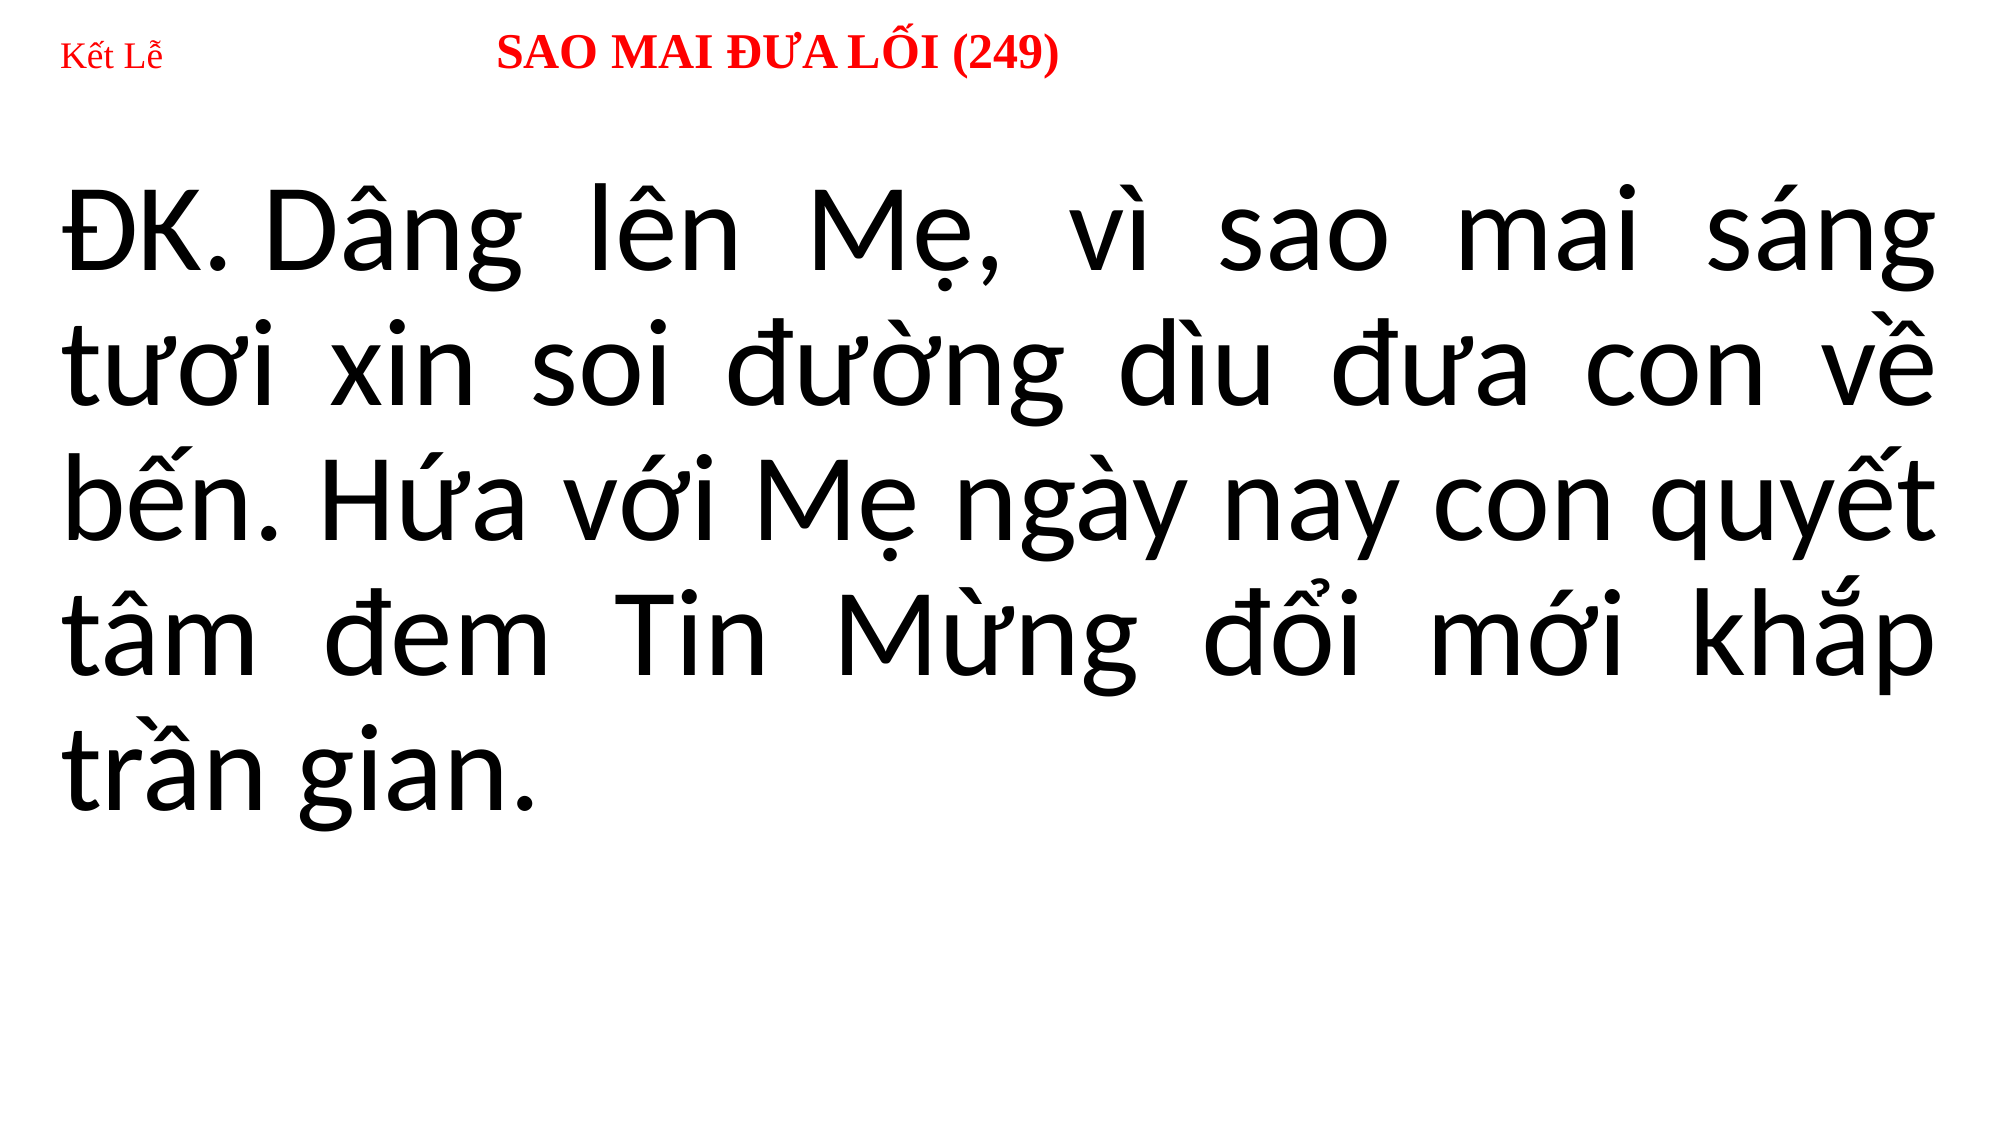

# Kết Lễ                                   SAO MAI ĐƯA LỐI (249)
ĐK. Dâng lên Mẹ, vì sao mai sáng tươi xin soi đường dìu đưa con về bến. Hứa với Mẹ ngày nay con quyết tâm đem Tin Mừng đổi mới khắp trần gian.